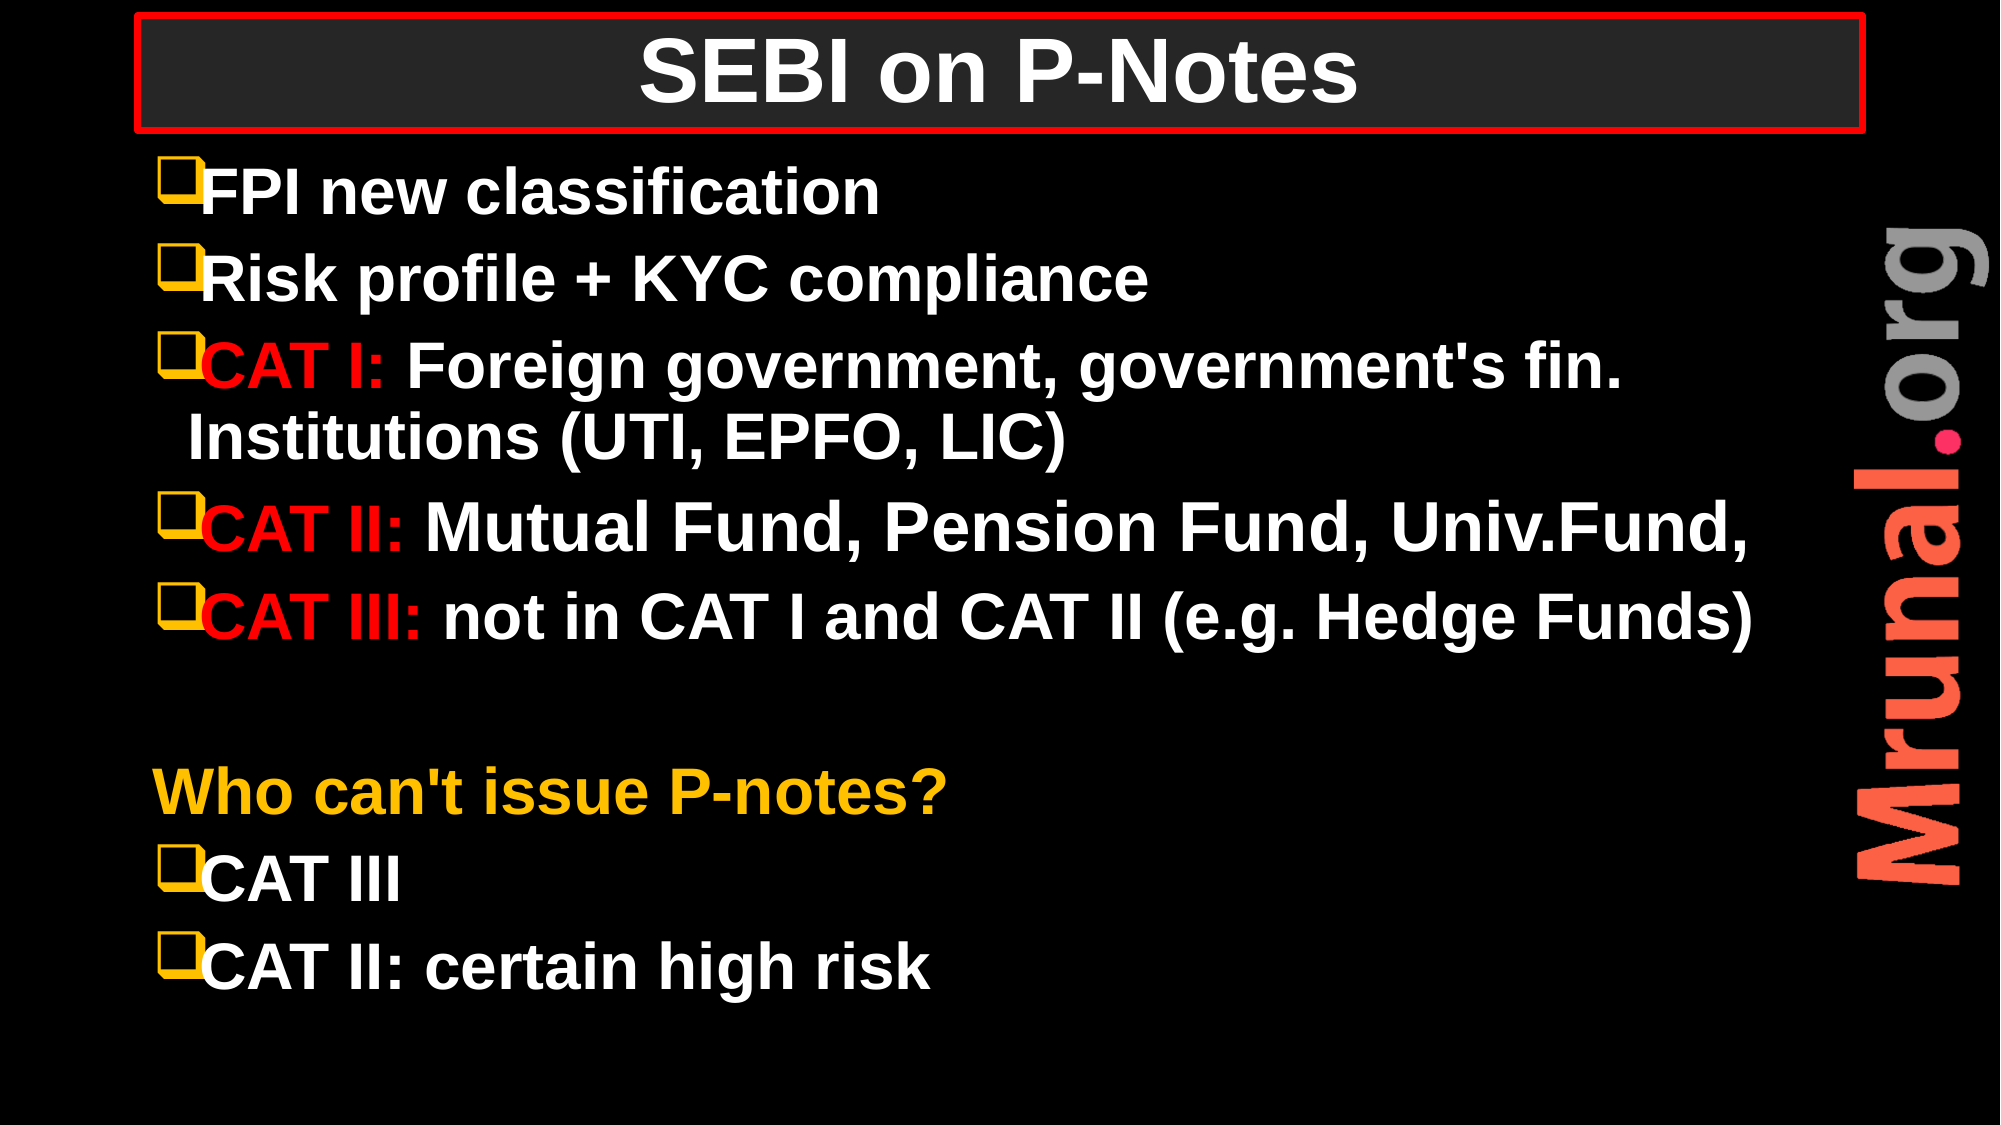

# SEBI on P-Notes
FPI new classification
Risk profile + KYC compliance
CAT I: Foreign government, government's fin. Institutions (UTI, EPFO, LIC)
CAT II: Mutual Fund, Pension Fund, Univ.Fund,
CAT III: not in CAT I and CAT II (e.g. Hedge Funds)

Who can't issue P-notes?
CAT III
CAT II: certain high risk